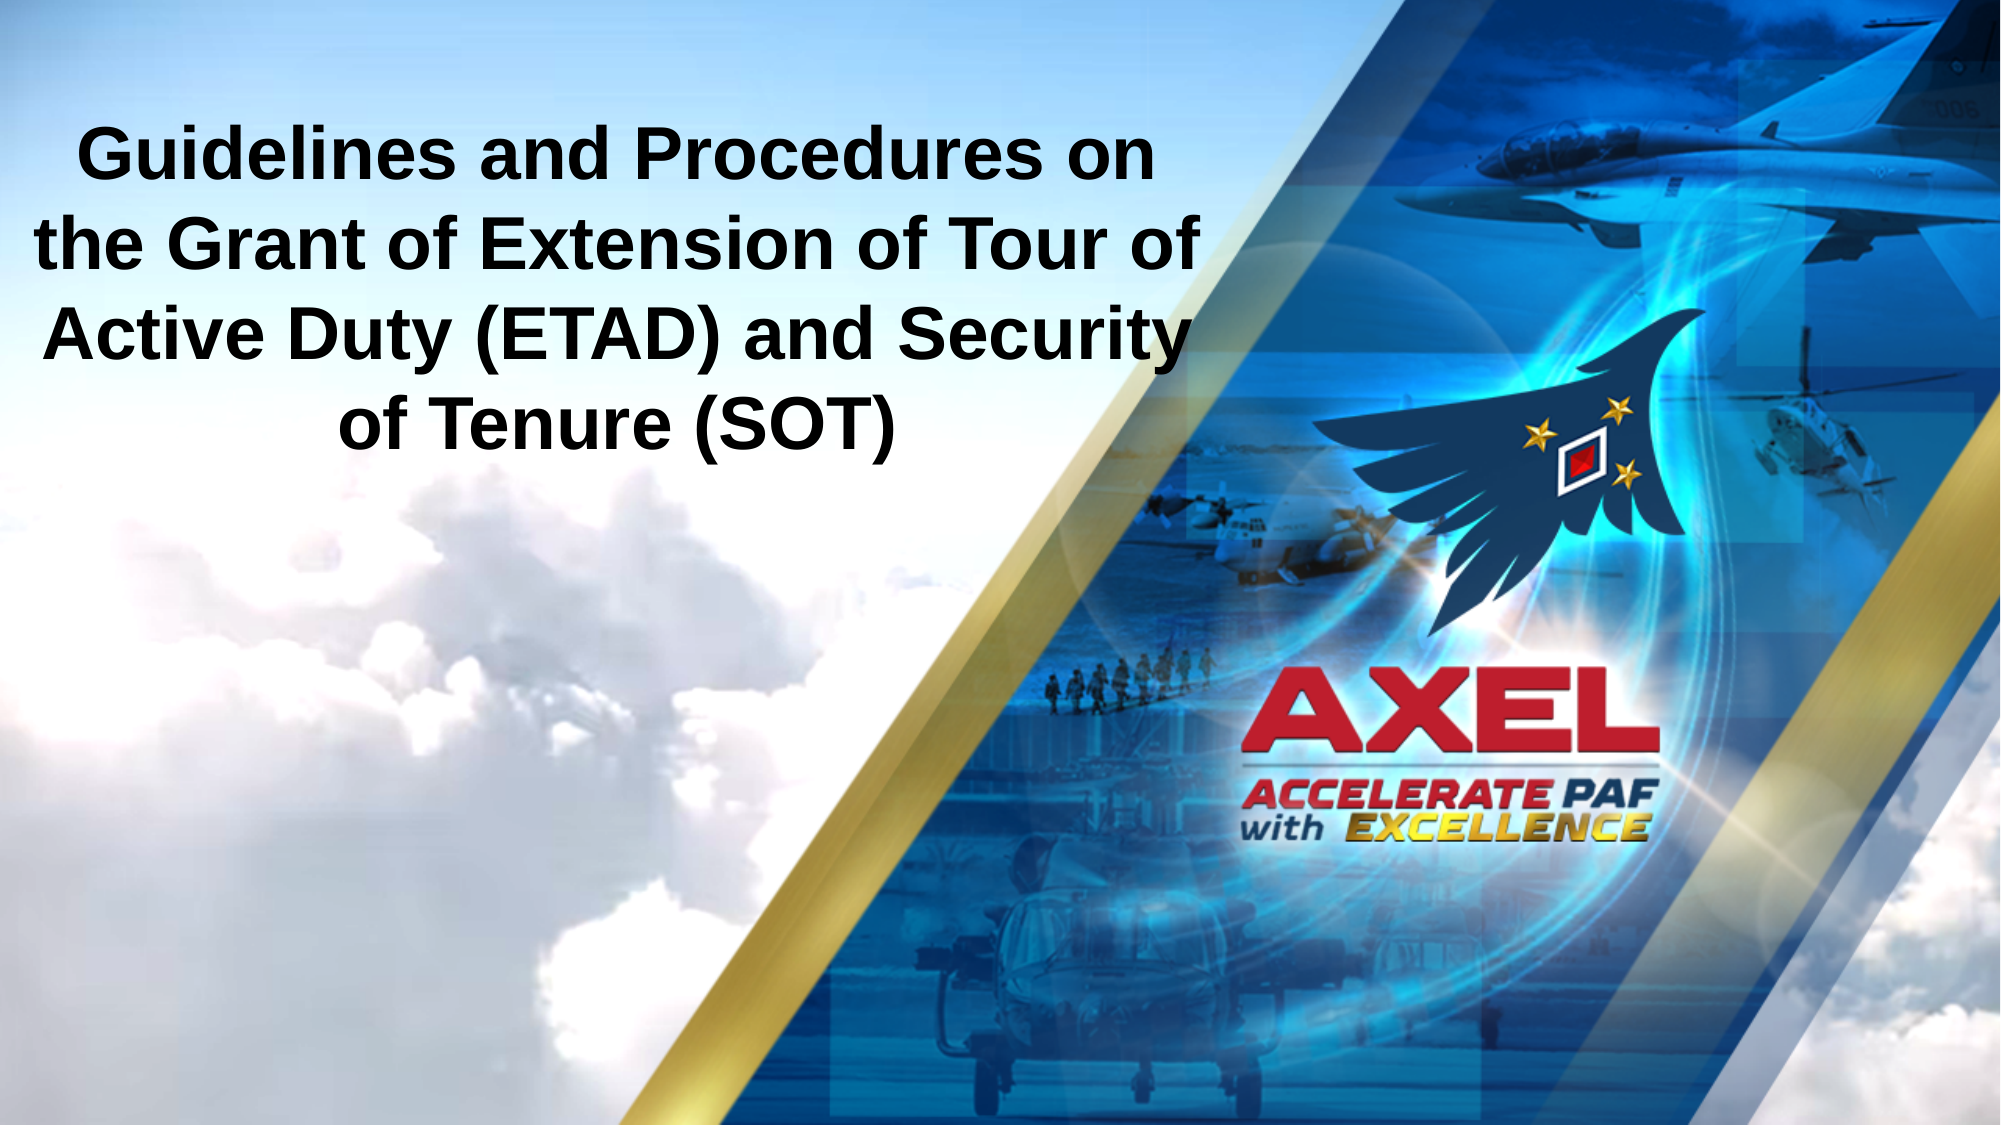

Guidelines and Procedures on the Grant of Extension of Tour of Active Duty (ETAD) and Security of Tenure (SOT)